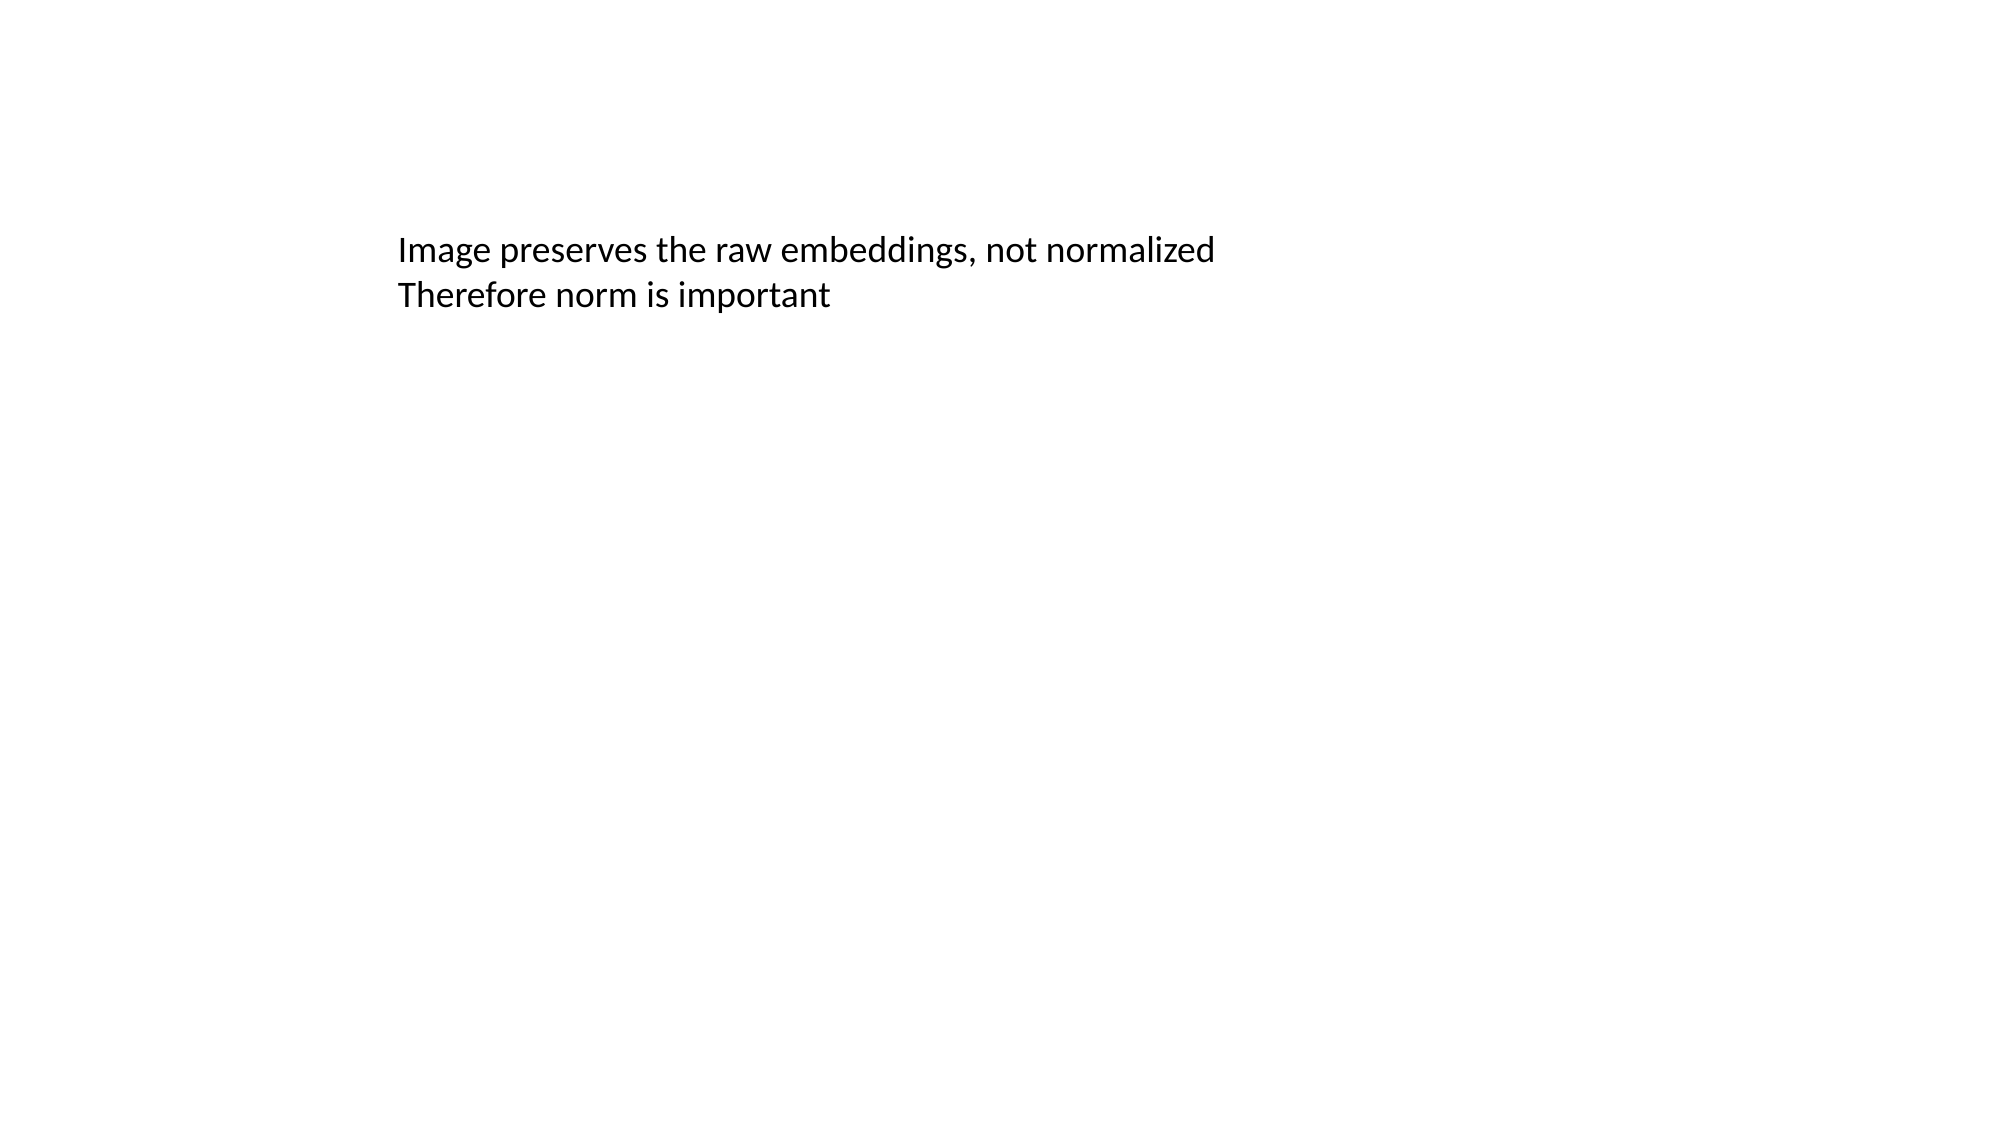

Image preserves the raw embeddings, not normalized
Therefore norm is important